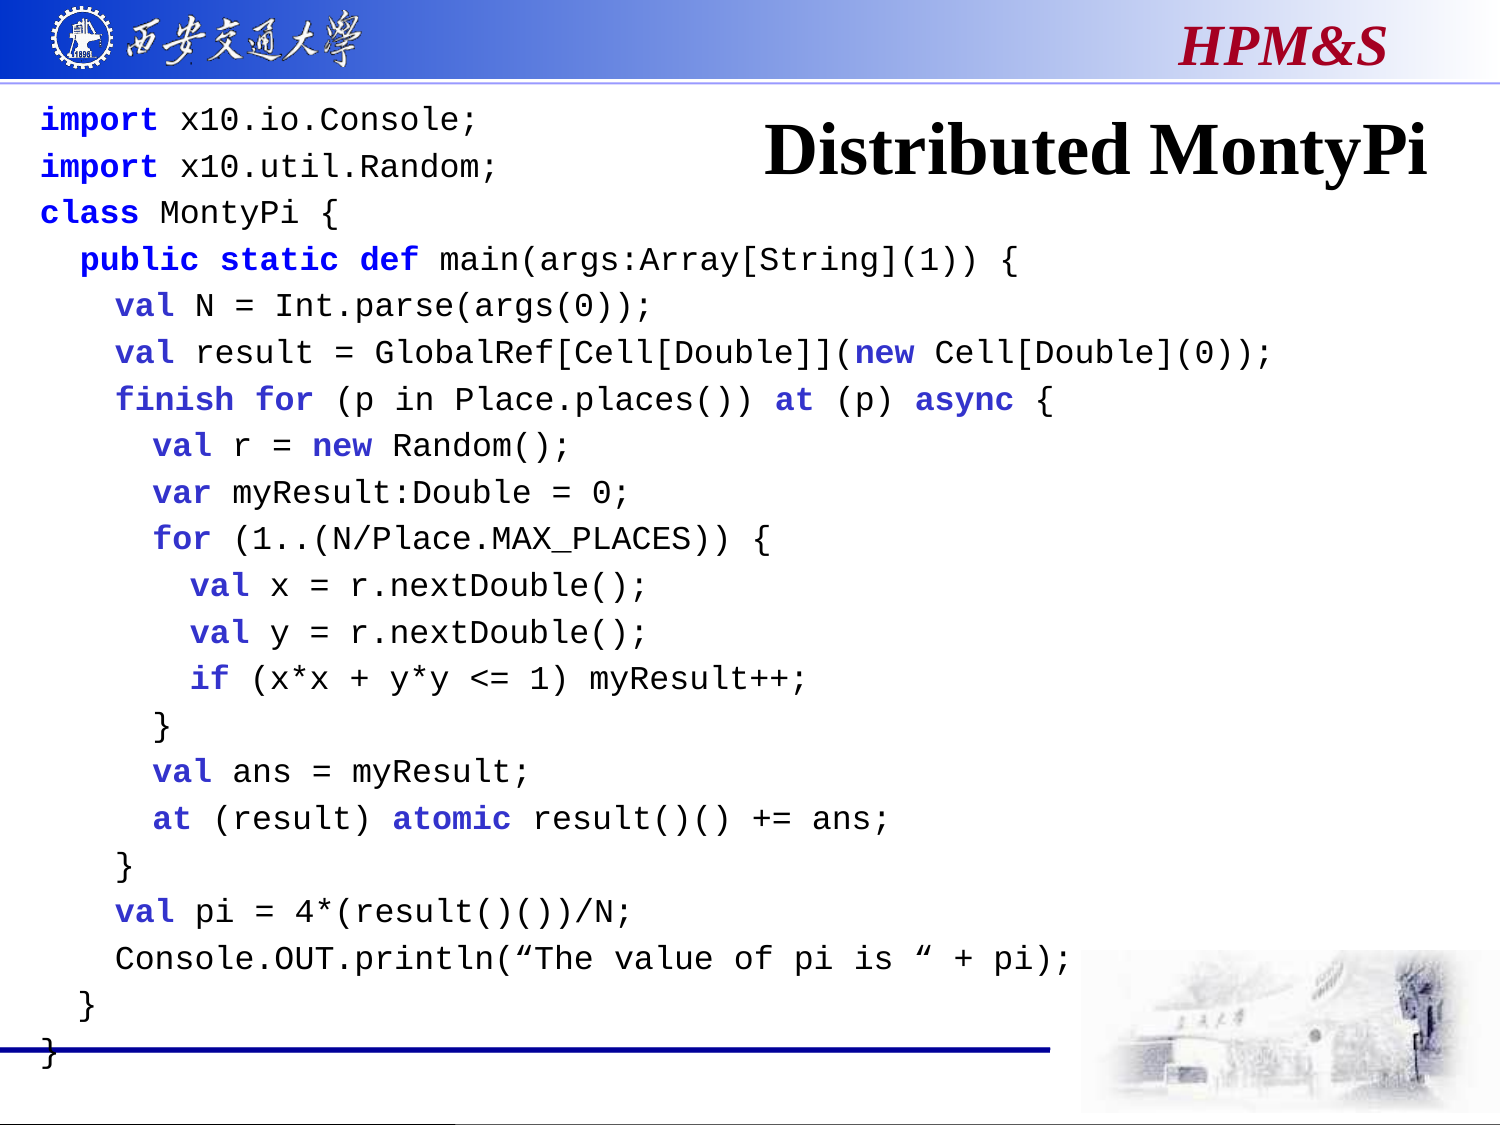

import x10.io.Console;
import x10.util.Random;
class MontyPi {
  public static def main(args:Array[String](1)) {
		val N = Int.parse(args(0));
		val result = GlobalRef[Cell[Double]](new Cell[Double](0));
		finish for (p in Place.places()) at (p) async {
			val r = new Random();
			var myResult:Double = 0;
			for (1..(N/Place.MAX_PLACES)) {
				val x = r.nextDouble();
				val y = r.nextDouble();
				if (x*x + y*y <= 1) myResult++;
			}
			val ans = myResult;
			at (result) atomic result()() += ans;
		}
		val pi = 4*(result()())/N;
		Console.OUT.println(“The value of pi is “ + pi);
	}
}

# Distributed MontyPi